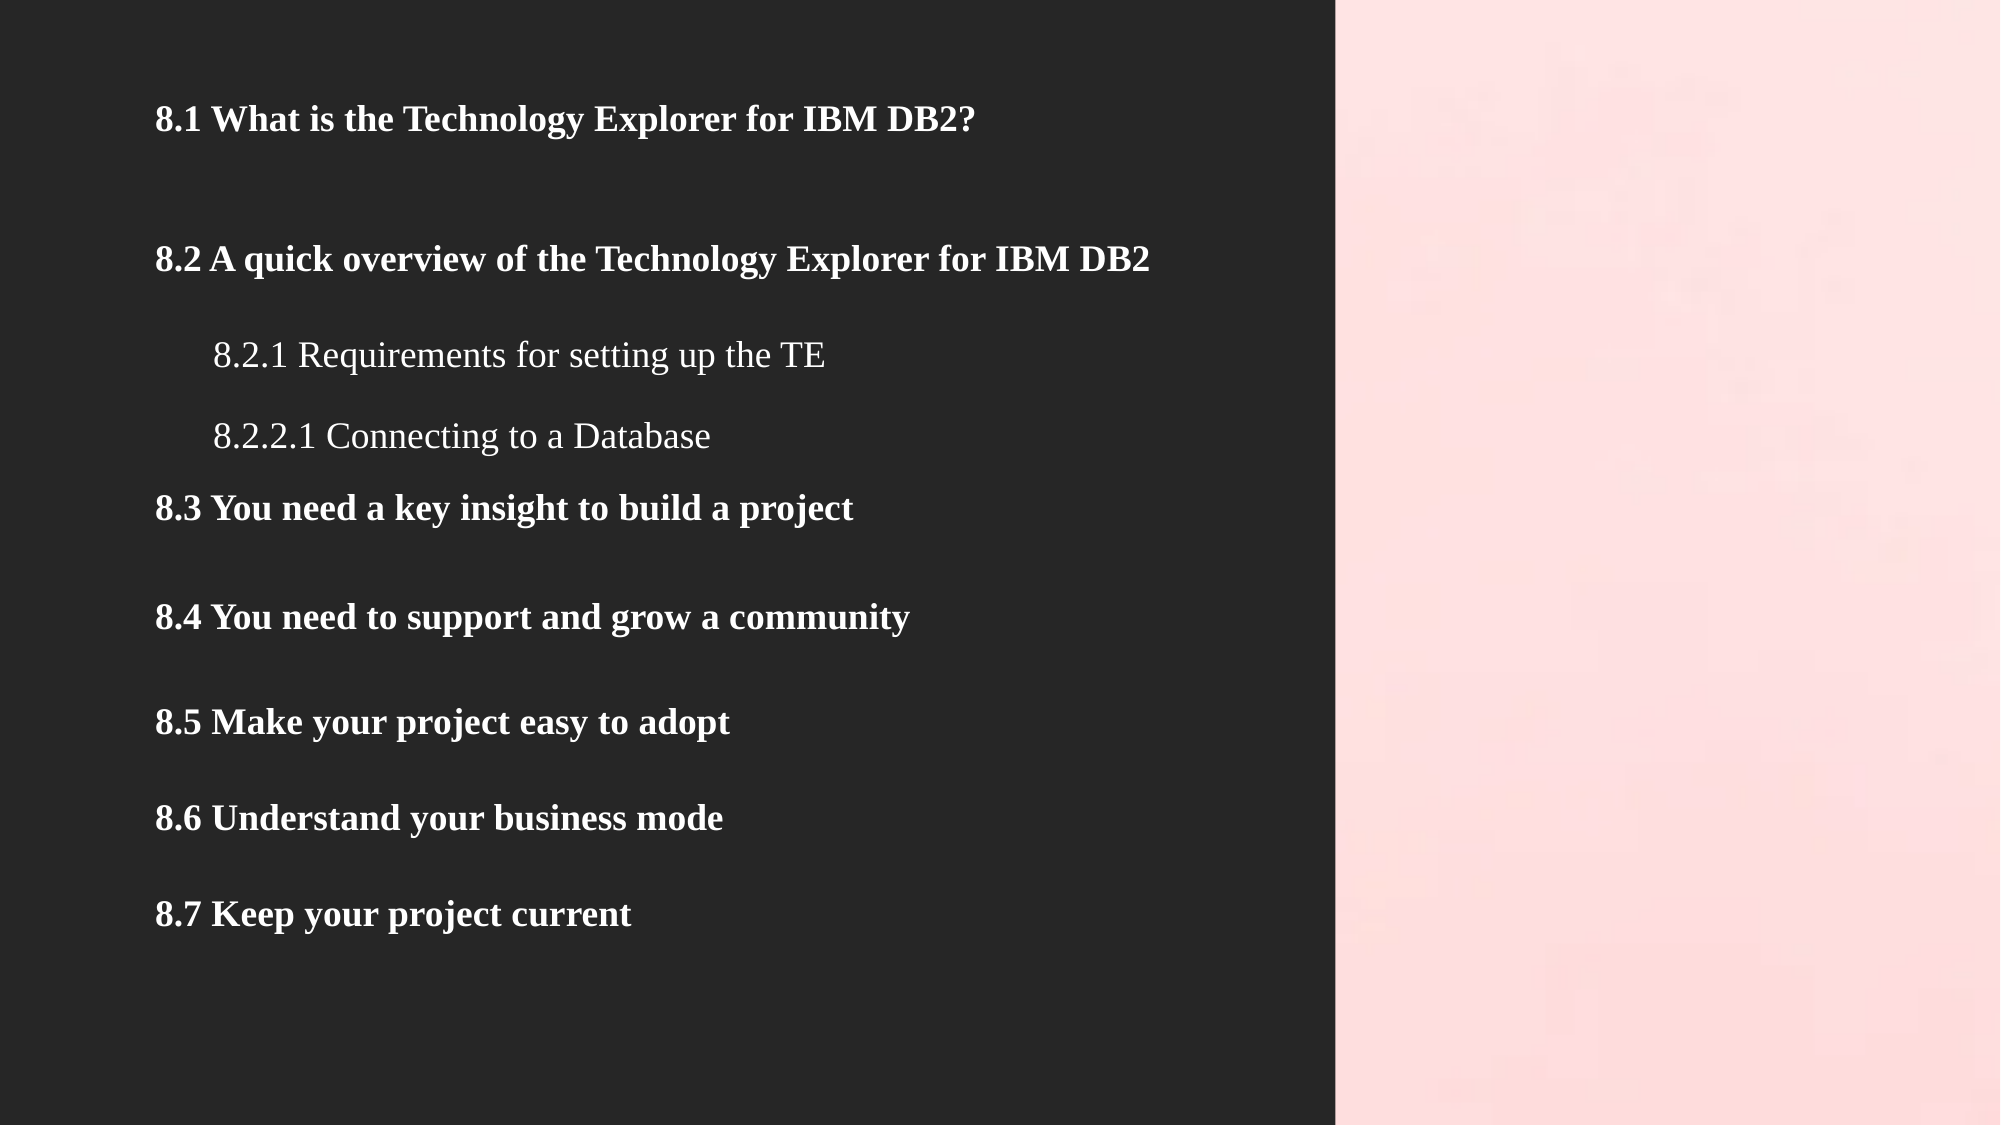

8.1 What is the Technology Explorer for IBM DB2?
8.2 A quick overview of the Technology Explorer for IBM DB2
8.2.1 Requirements for setting up the TE
8.2.2.1 Connecting to a Database
8.3 You need a key insight to build a project
8.4 You need to support and grow a community
8.5 Make your project easy to adopt
8.6 Understand your business mode
8.7 Keep your project current